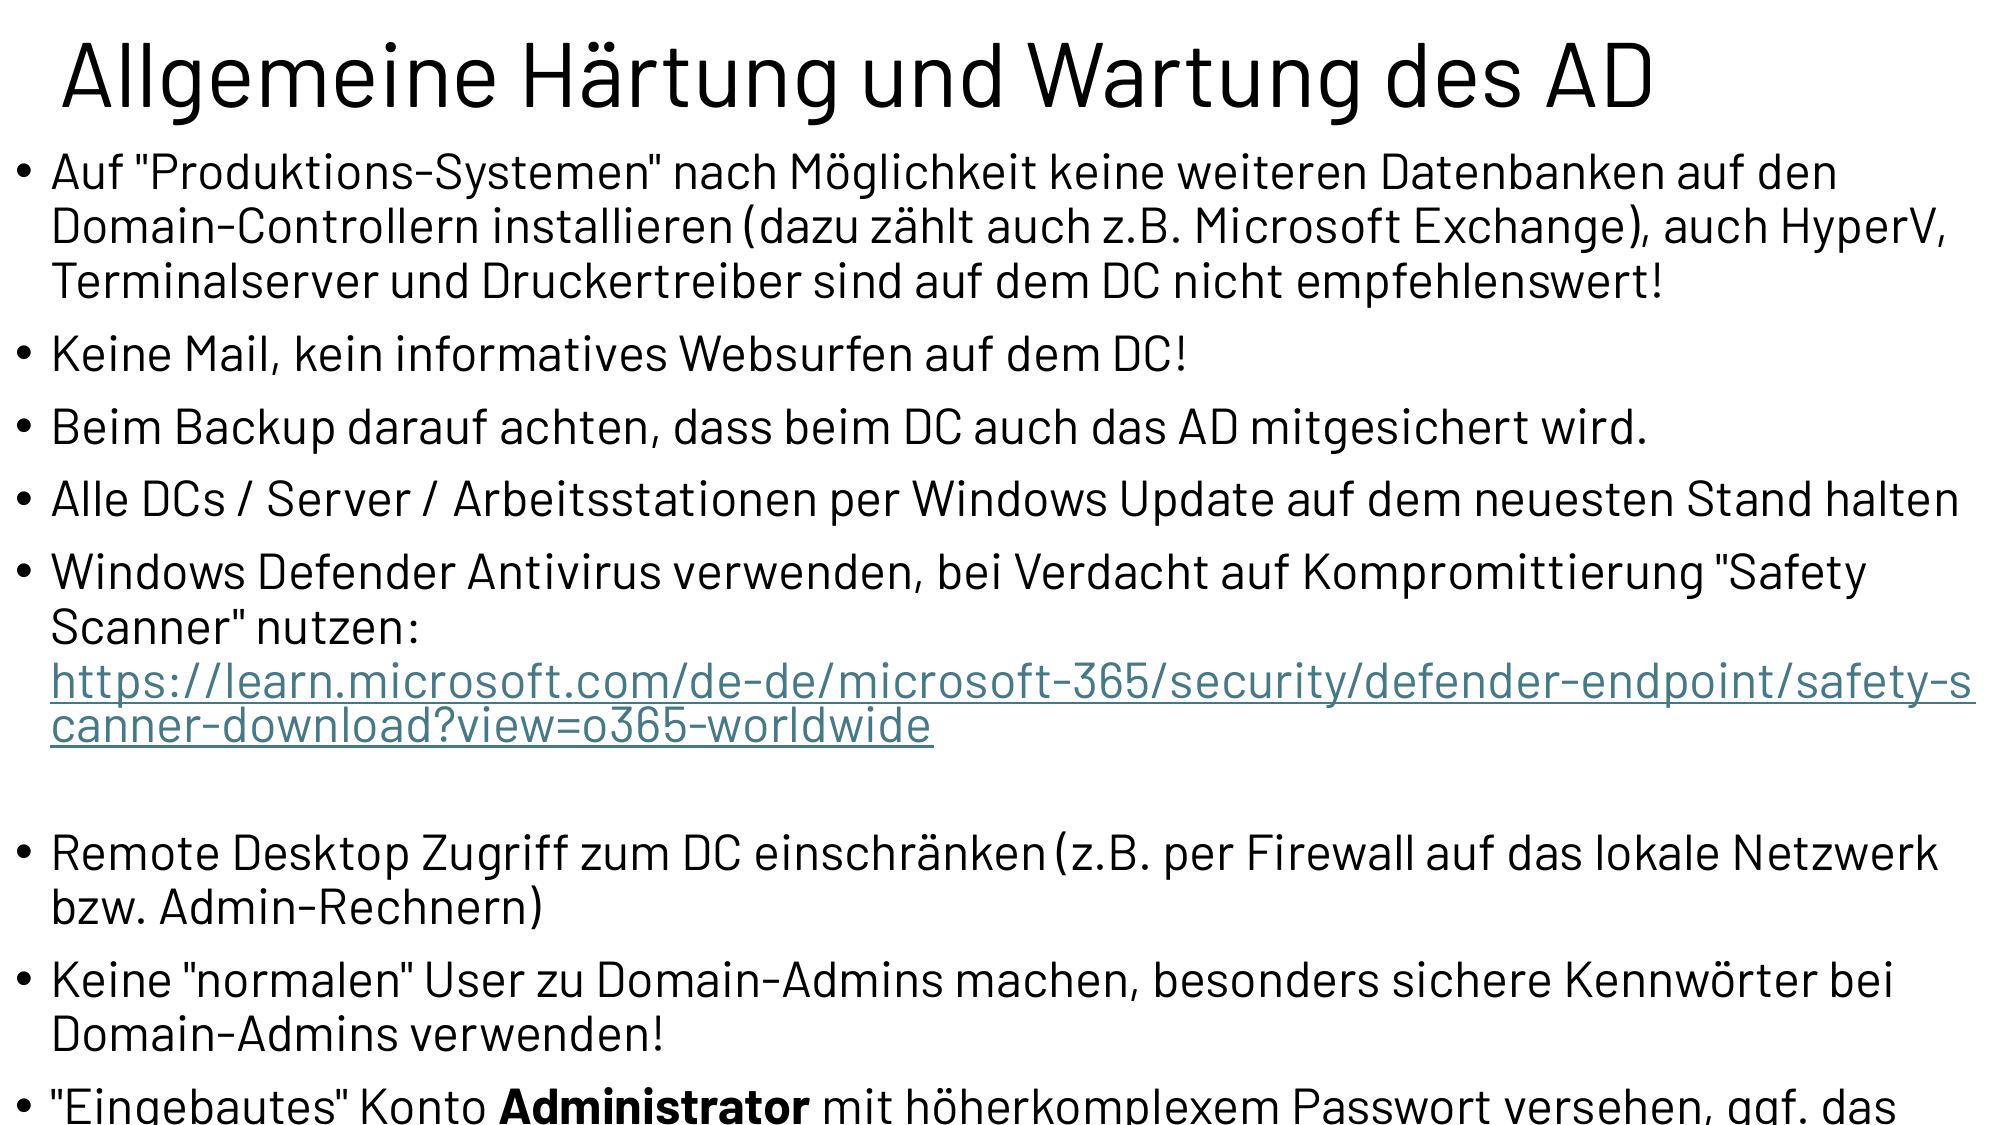

# Allgemeine Härtung und Wartung des AD
Auf "Produktions-Systemen" nach Möglichkeit keine weiteren Datenbanken auf den Domain-Controllern installieren (dazu zählt auch z.B. Microsoft Exchange), auch HyperV, Terminalserver und Druckertreiber sind auf dem DC nicht empfehlenswert!
Keine Mail, kein informatives Websurfen auf dem DC!
Beim Backup darauf achten, dass beim DC auch das AD mitgesichert wird.
Alle DCs / Server / Arbeitsstationen per Windows Update auf dem neuesten Stand halten
Windows Defender Antivirus verwenden, bei Verdacht auf Kompromittierung "Safety Scanner" nutzen: https://learn.microsoft.com/de-de/microsoft-365/security/defender-endpoint/safety-scanner-download?view=o365-worldwide
Remote Desktop Zugriff zum DC einschränken (z.B. per Firewall auf das lokale Netzwerk bzw. Admin-Rechnern)
Keine "normalen" User zu Domain-Admins machen, besonders sichere Kennwörter bei Domain-Admins verwenden!
"Eingebautes" Konto Administrator mit höherkomplexem Passwort versehen, ggf. das Konto umbenennen!